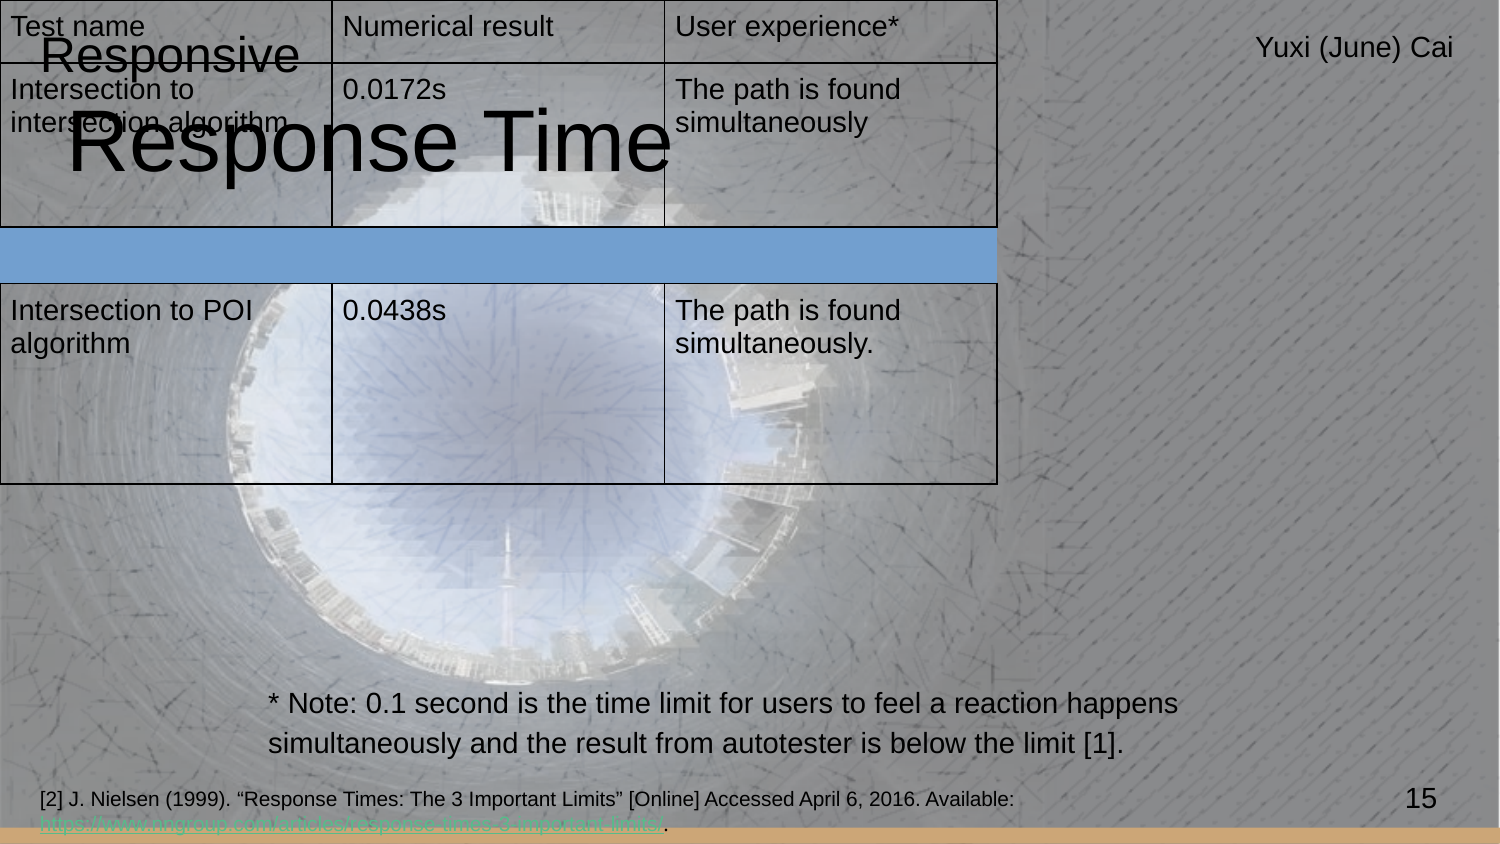

Responsive
Yuxi (June) Cai
# Response Time
| Test name | Numerical result | User experience\* |
| --- | --- | --- |
| Intersection to intersection algorithm | 0.0172s | The path is found simultaneously |
|  |  |  |
| Intersection to POI algorithm | 0.0438s | The path is found simultaneously. |
|  |  |  |
|  |  |  |
| draw-screen | 0.044s-0.12s | Map is drawn almost simultaneously. |
* Note: 0.1 second is the time limit for users to feel a reaction happens simultaneously and the result from autotester is below the limit [1].

15
[2] J. Nielsen (1999). “Response Times: The 3 Important Limits” [Online] Accessed April 6, 2016. Available: https://www.nngroup.com/articles/response-times-3-important-limits/.